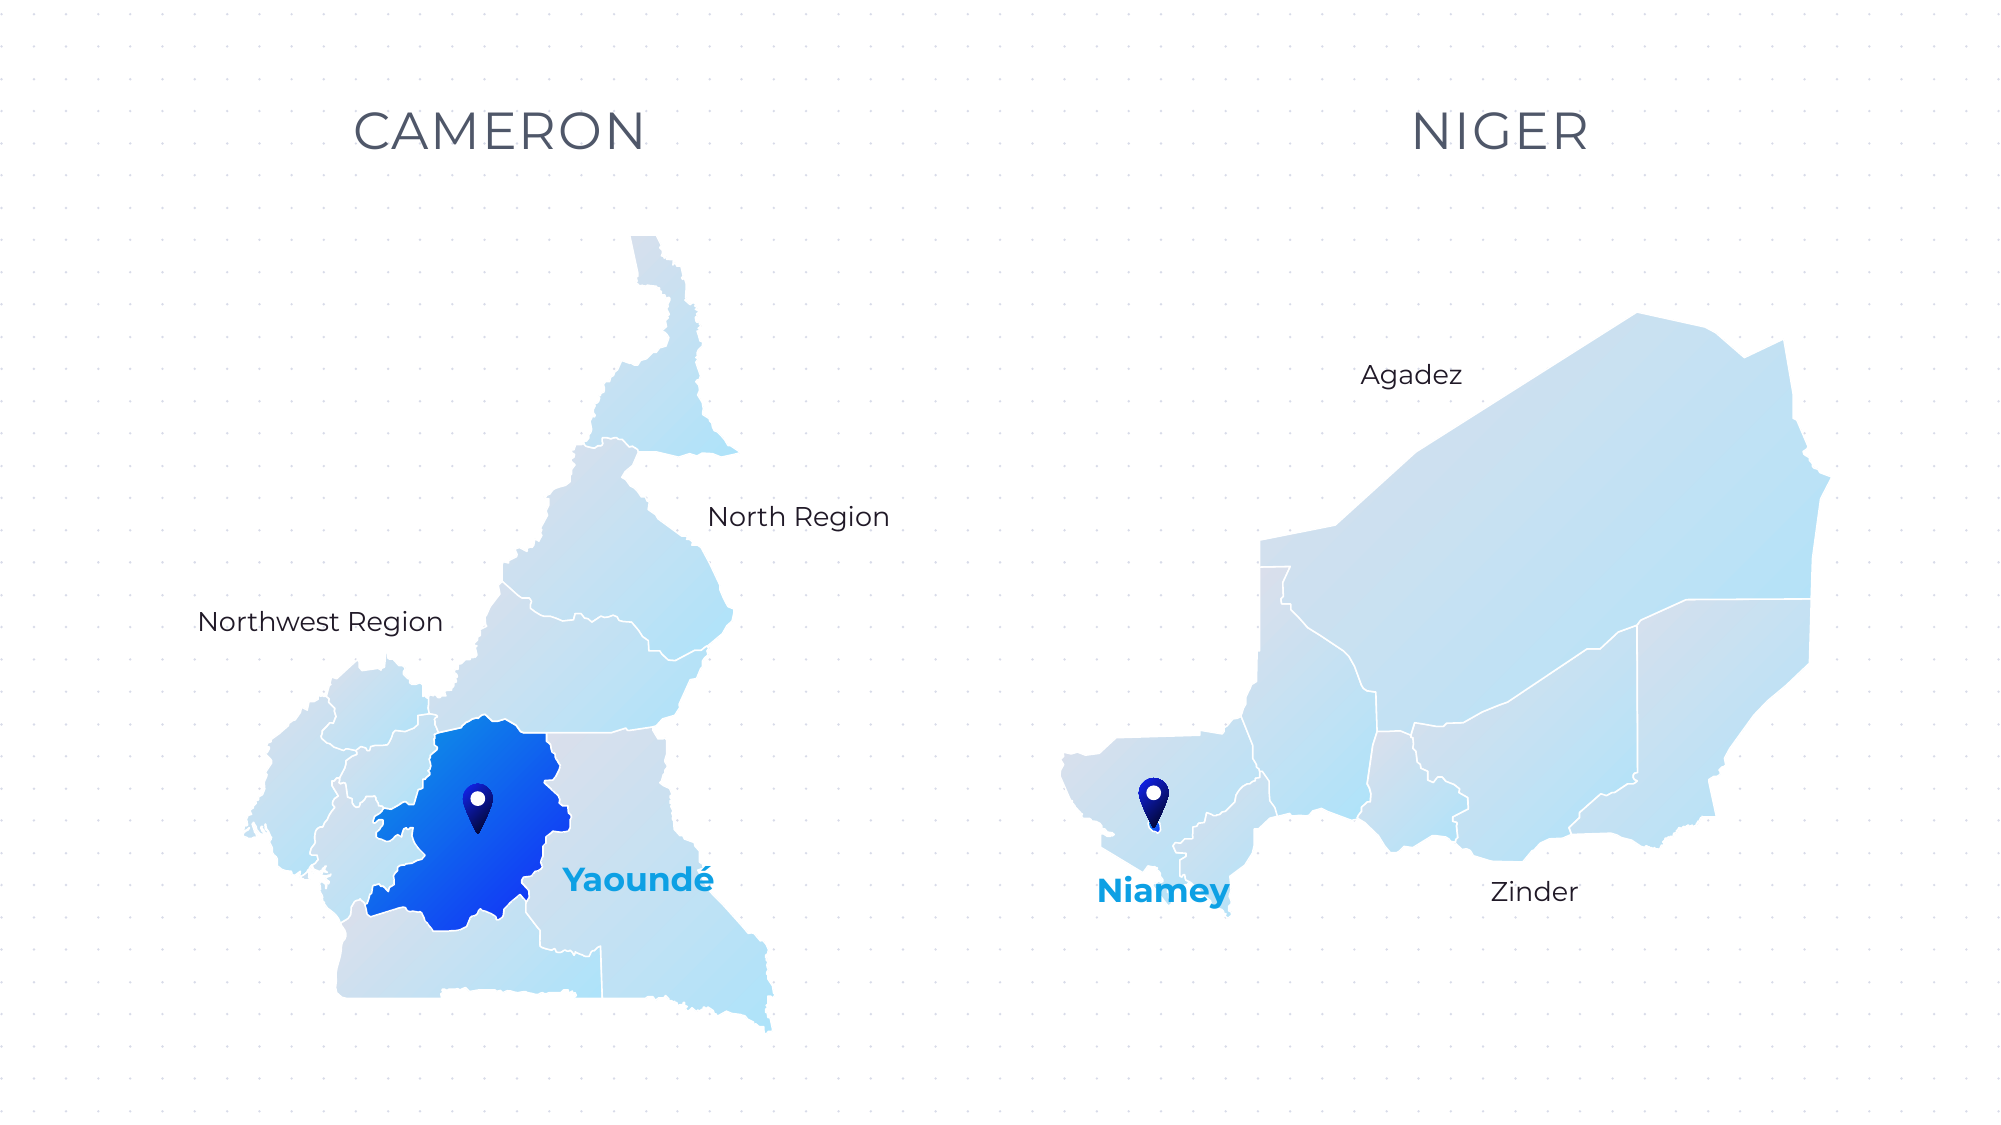

CAMERON
NIGER

Agadez
Niamey
Zinder
North Region
Northwest Region
Yaoundé